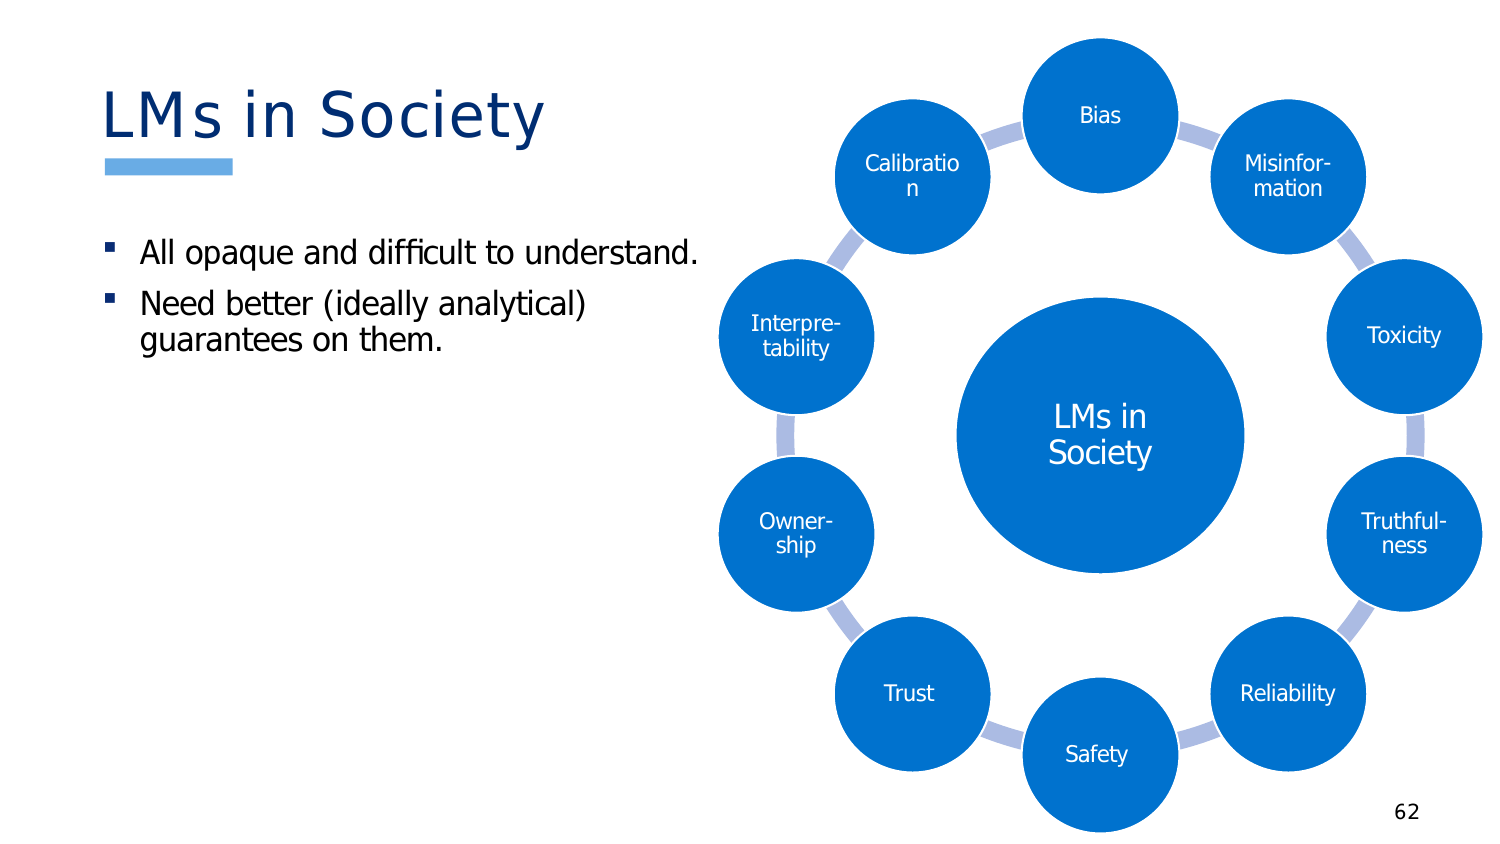

# LMs in Society
LMs in Society
Bias
Misinfor-
mation
Toxicity
Truthful-
ness
Reliability
Safety
Trust
Owner-
ship
Interpre-
tability
Calibration
All opaque and difficult to understand.
Need better (ideally analytical) guarantees on them.